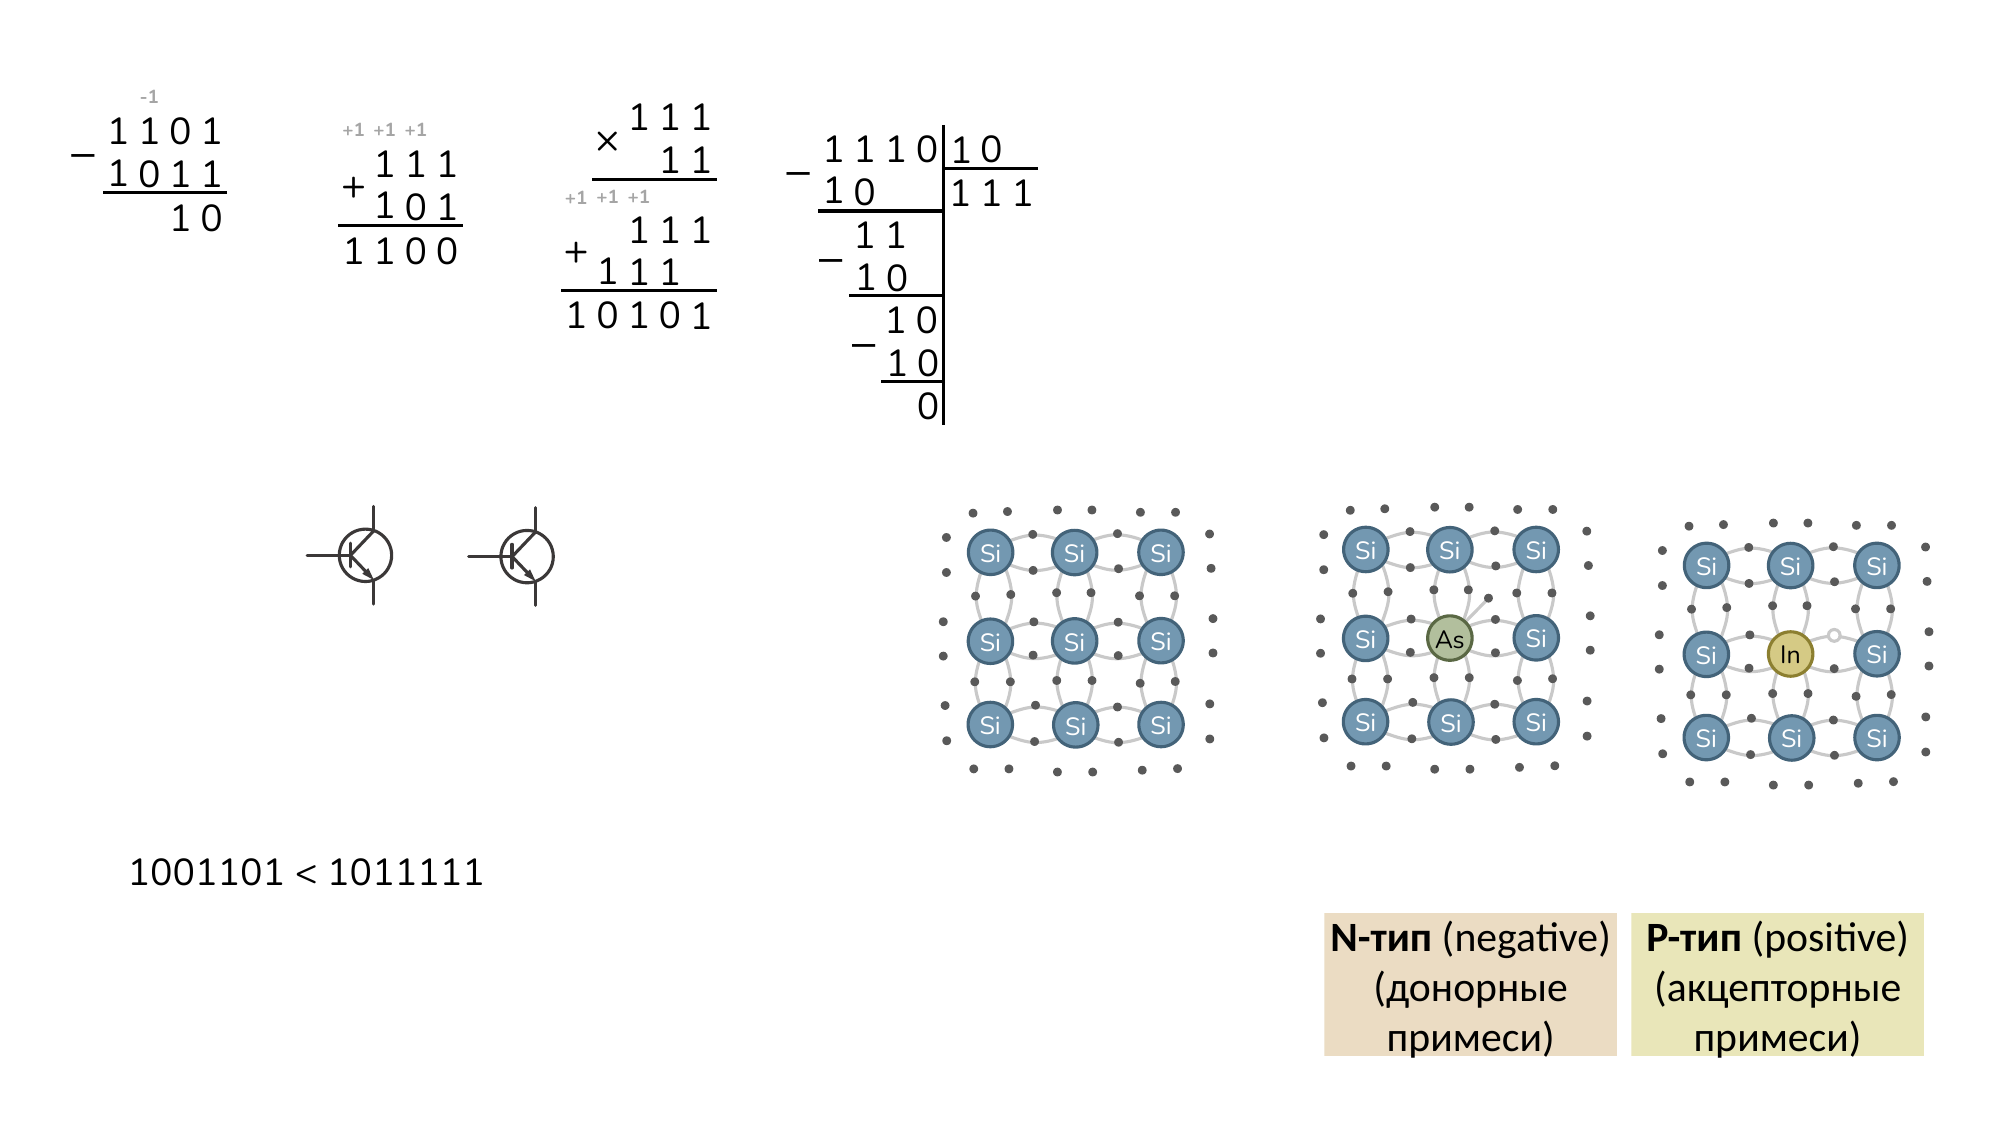

-1
0
1
1
1
–
1
0
1
1
1
0

1
1
1
×

1
1

+1
+1
+1

1
1
1
+
1
1
1
1
0
0
1
1
+1

+1
+1
1
1
1
+
1
0
1
1
0
1
0
1
0
1
1
0

1
–
1
0

1
1
1
1

1
–
1
0

1
0
–
1
0
0

Si
Si
Si
Si
As
Si
Si
Si
Si

Si
Si
Si
Si
Si
Si
Si
Si
Si
Si
Si
Si
Si
In
Si
Si
Si
Si

1001101 < 1011111
N-тип (negative)
(донорные примеси)
P-тип (positive)
(акцепторные примеси)